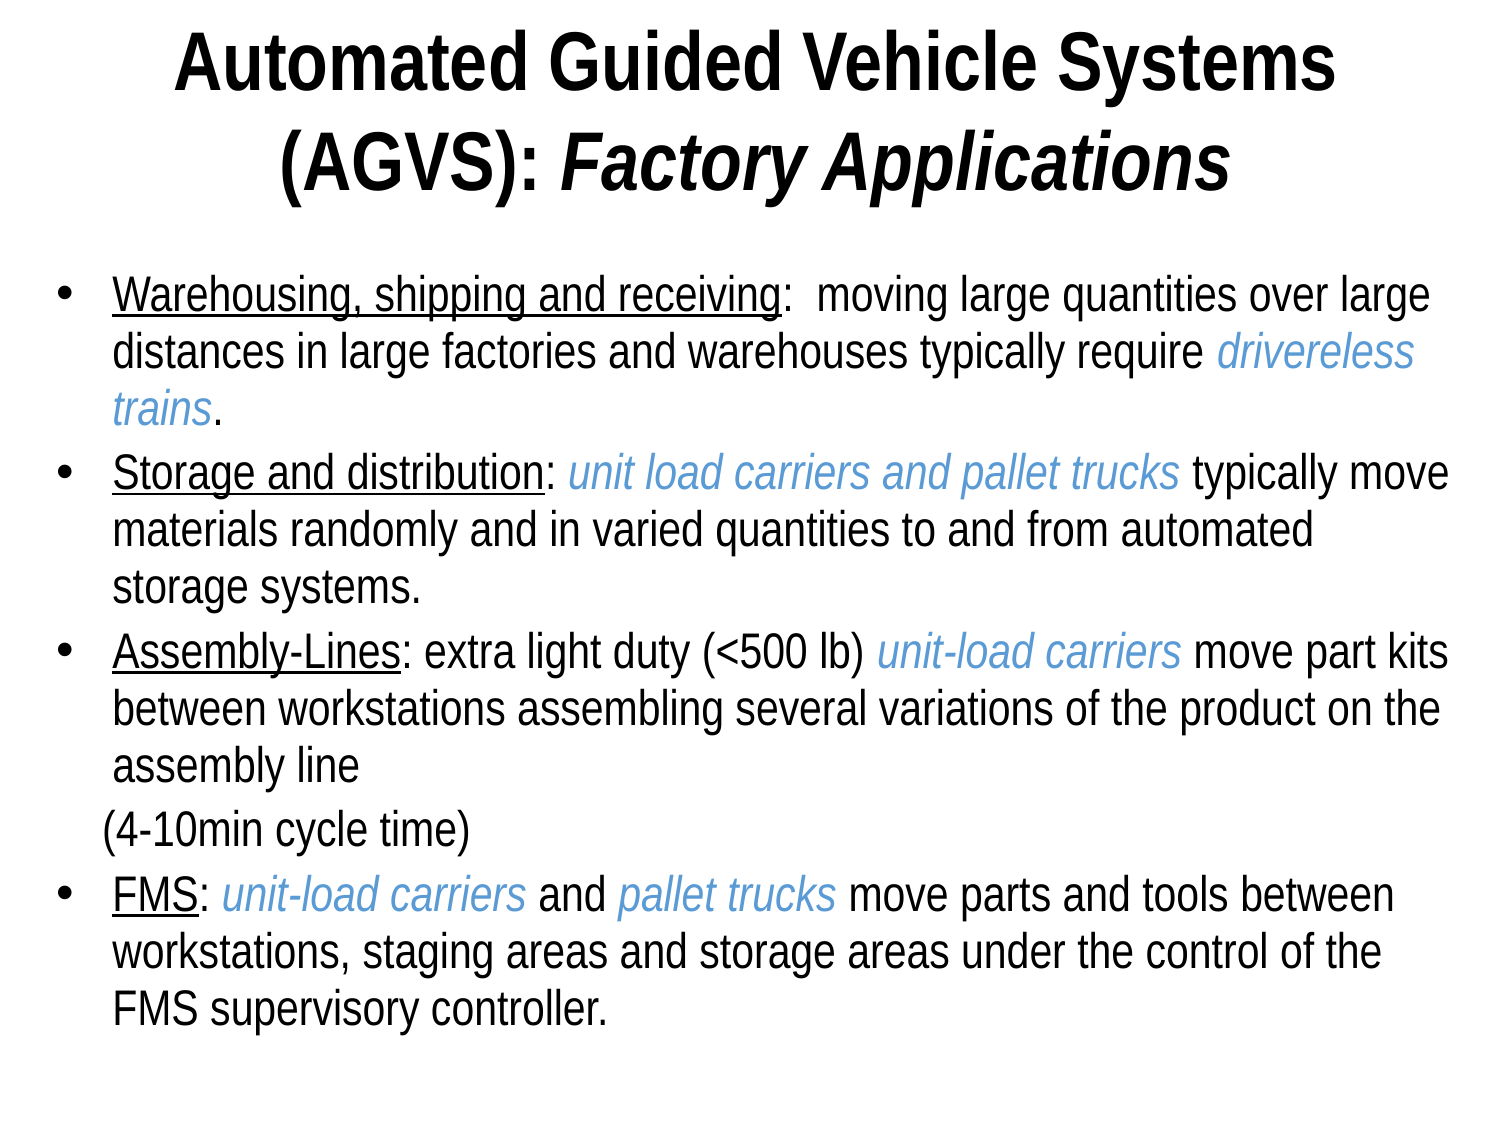

Automated Guided Vehicle Systems (AGVS): Factory Applications
Warehousing, shipping and receiving:  moving large quantities over large distances in large factories and warehouses typically require drivereless trains.
Storage and distribution: unit load carriers and pallet trucks typically move materials randomly and in varied quantities to and from automated storage systems.
Assembly-Lines: extra light duty (<500 lb) unit-load carriers move part kits between workstations assembling several variations of the product on the assembly line
    (4-10min cycle time)
FMS: unit-load carriers and pallet trucks move parts and tools between workstations, staging areas and storage areas under the control of the FMS supervisory controller.